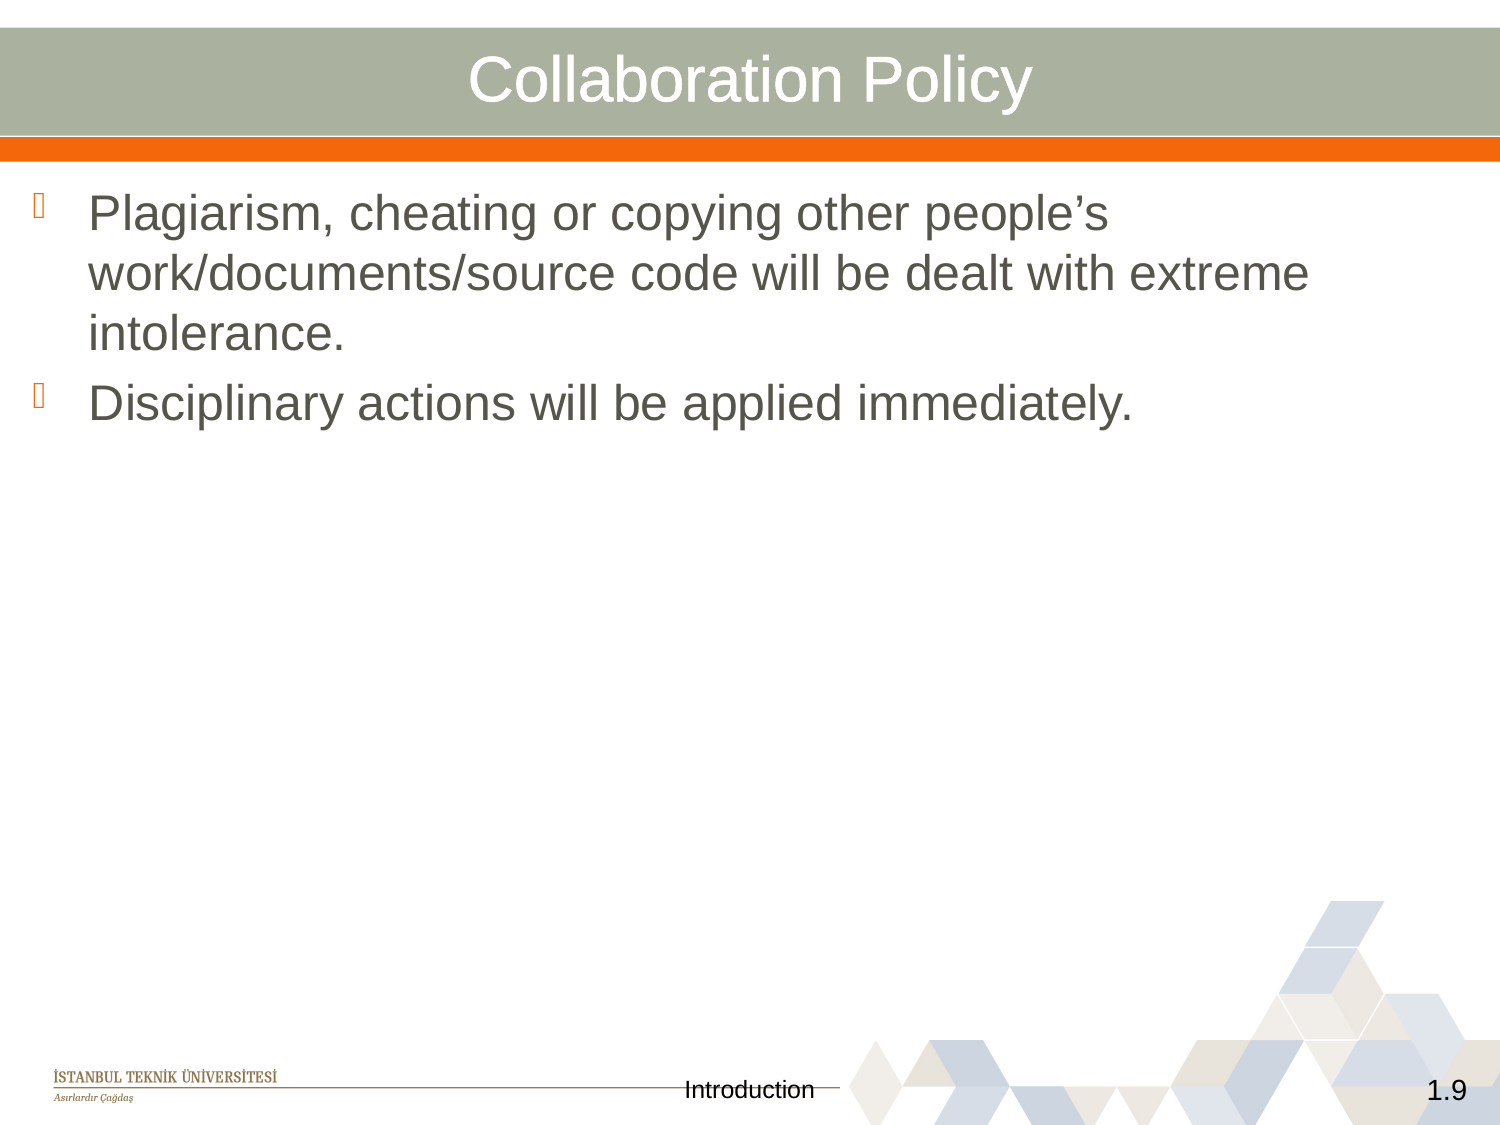

# Collaboration Policy
Plagiarism, cheating or copying other people’s work/documents/source code will be dealt with extreme intolerance.
Disciplinary actions will be applied immediately.
Introduction
1.9